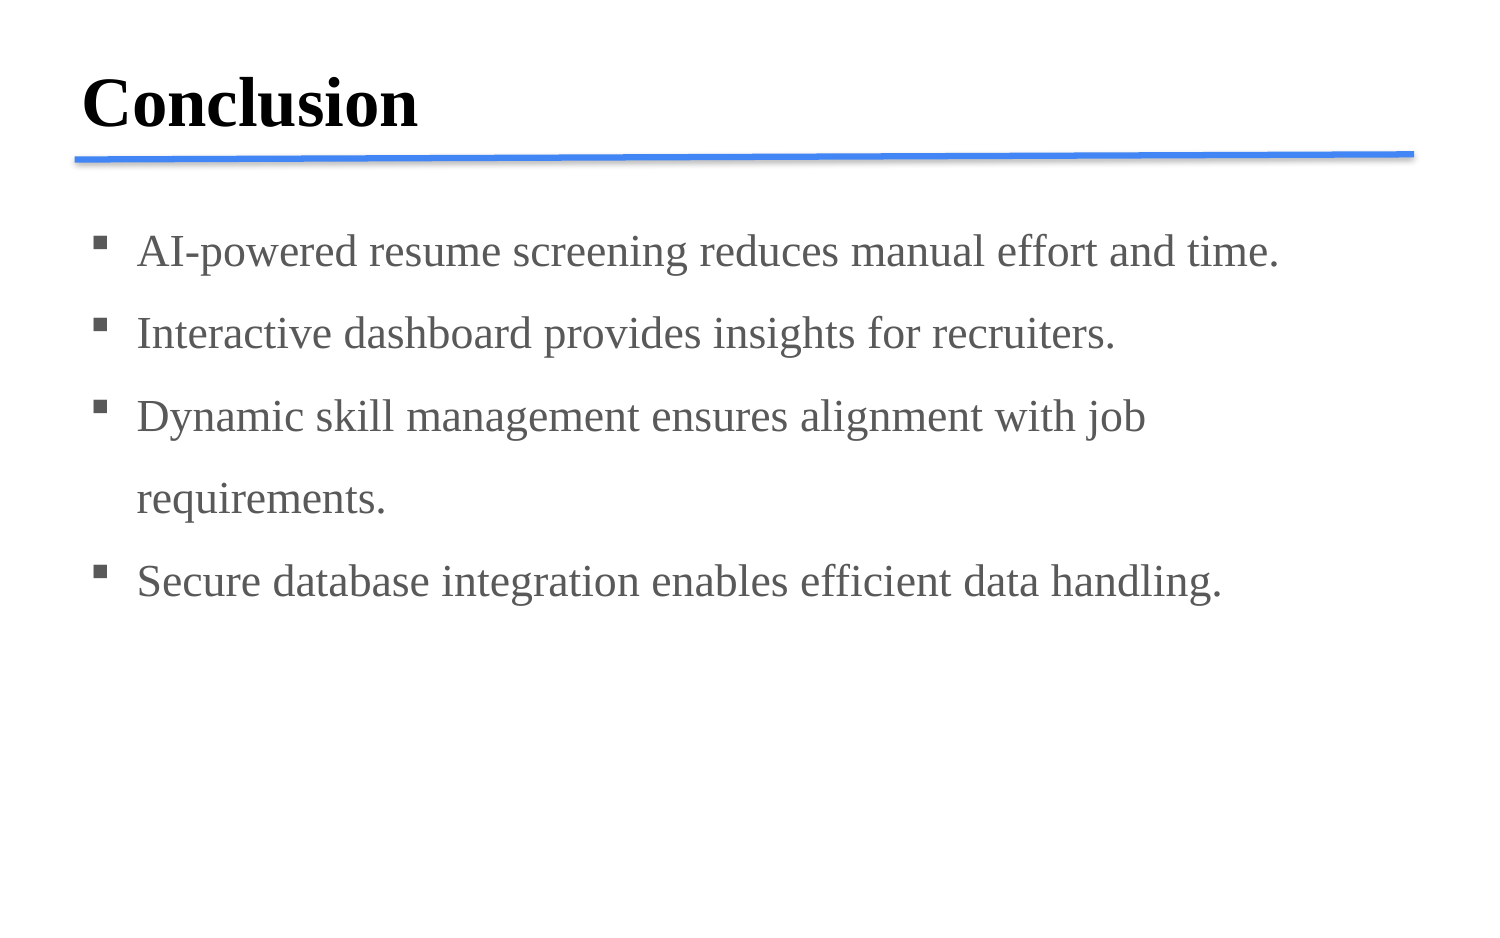

Conclusion
AI-powered resume screening reduces manual effort and time.
Interactive dashboard provides insights for recruiters.
Dynamic skill management ensures alignment with job requirements.
Secure database integration enables efficient data handling.